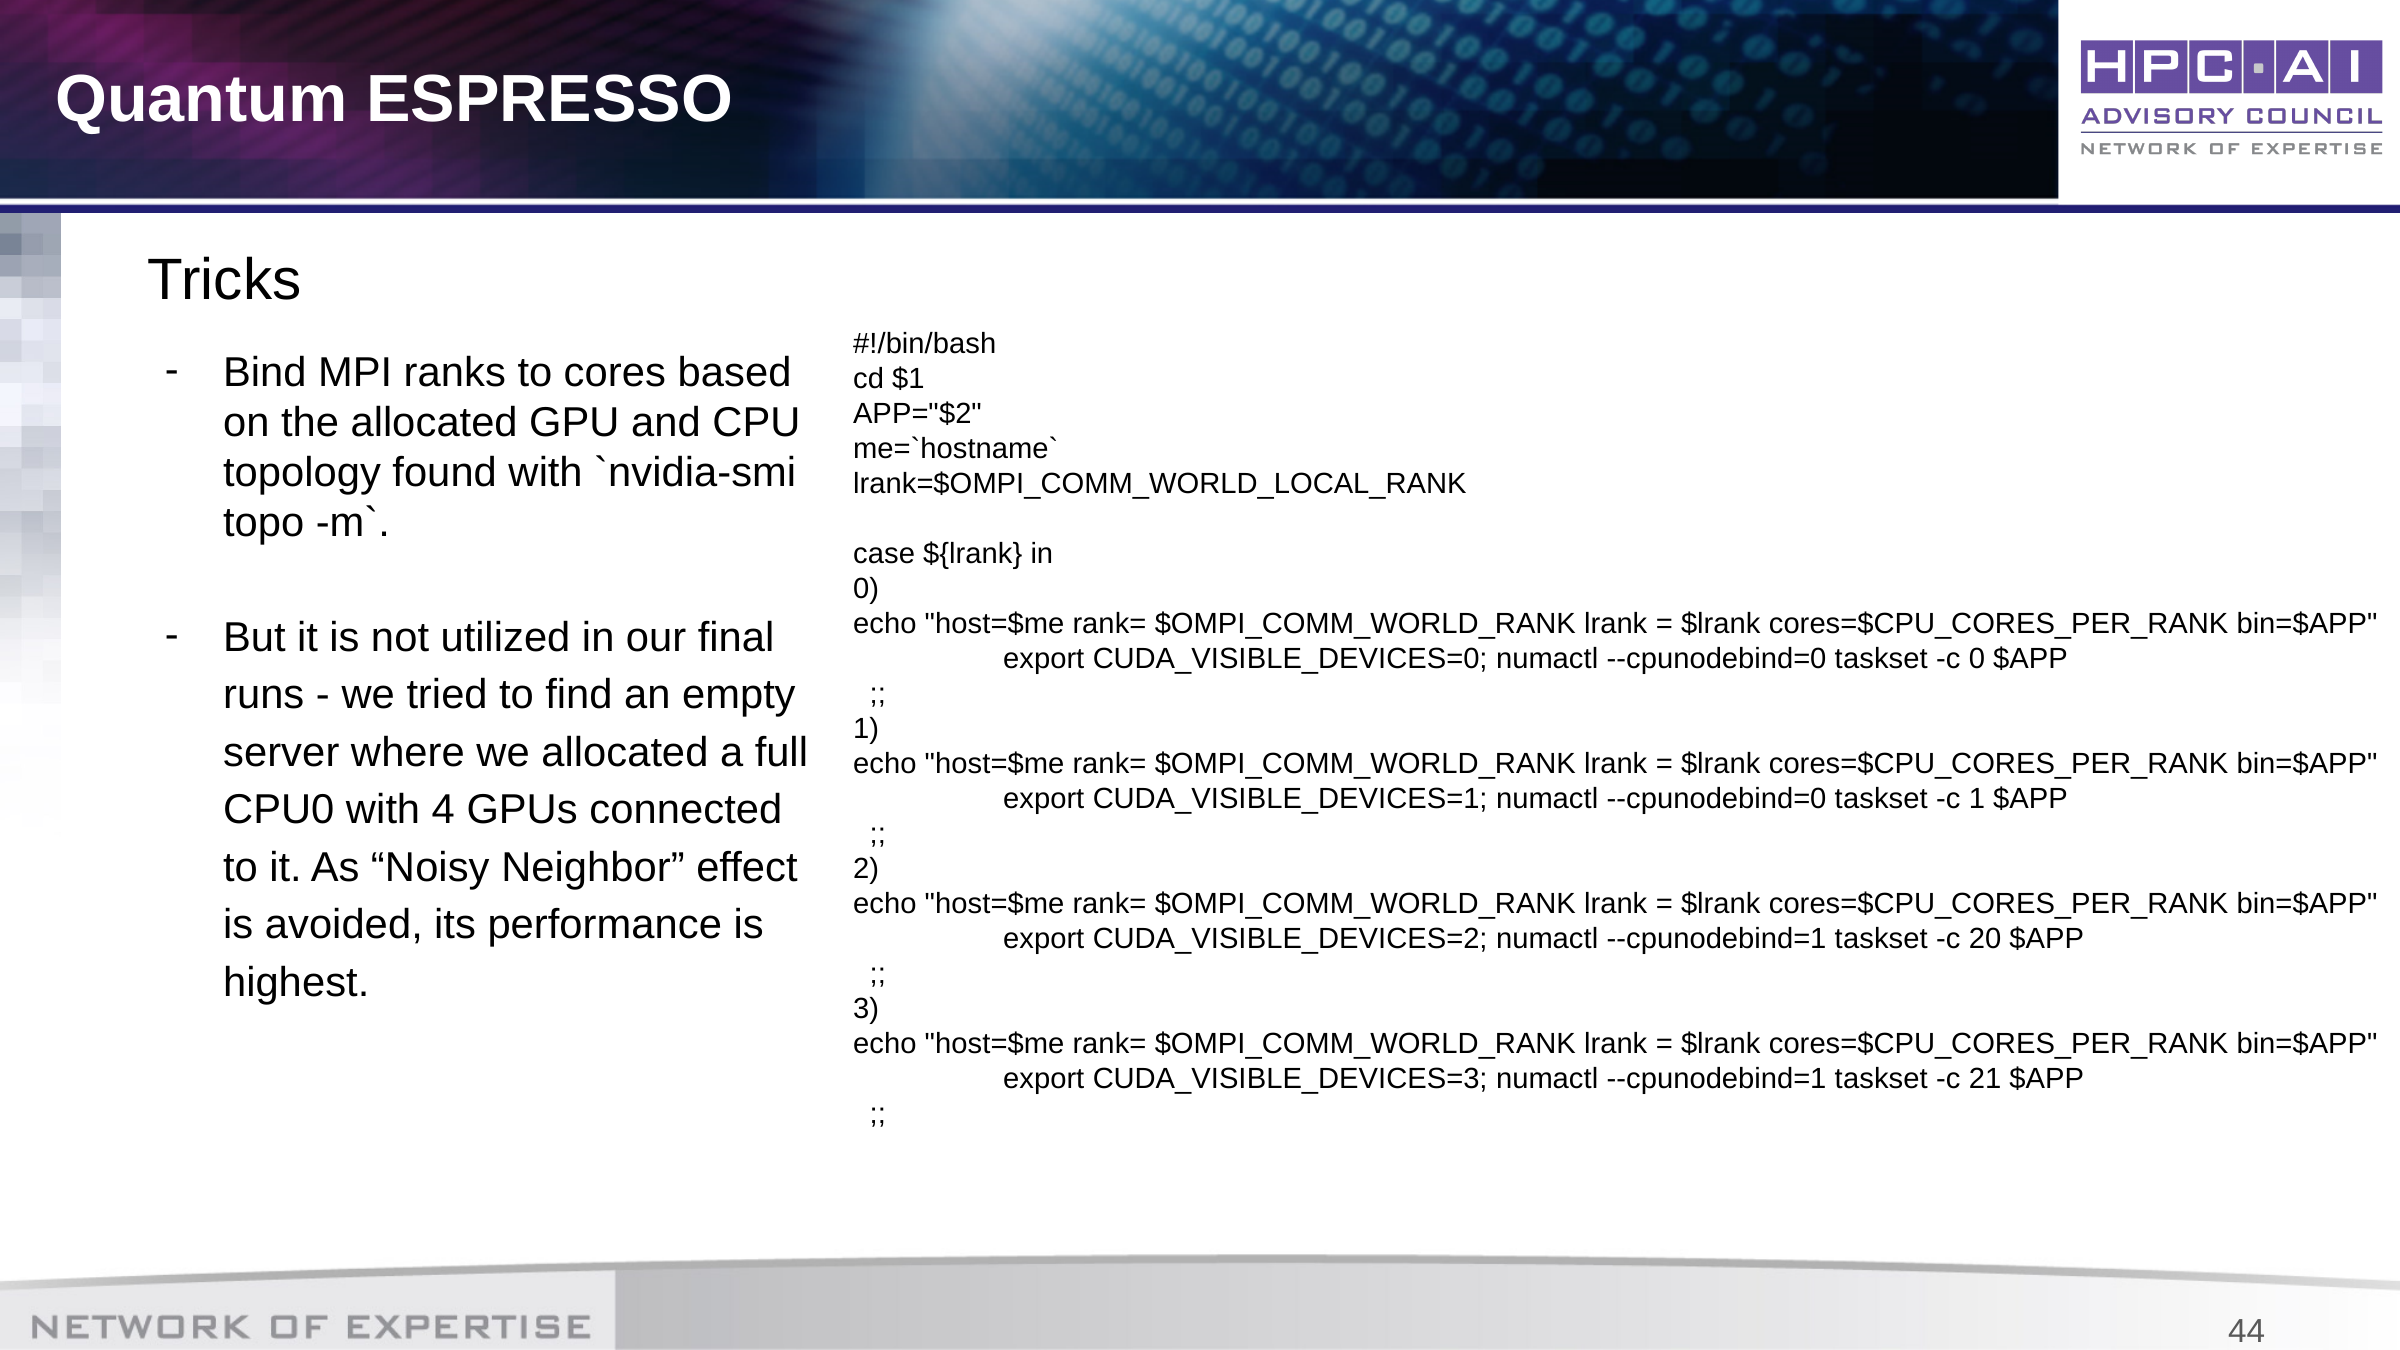

# Quantum ESPRESSO
Tricks
#!/bin/bash
cd $1
APP="$2"
me=`hostname`
lrank=$OMPI_COMM_WORLD_LOCAL_RANK

case ${lrank} in
0)
echo "host=$me rank= $OMPI_COMM_WORLD_RANK lrank = $lrank cores=$CPU_CORES_PER_RANK bin=$APP"
	export CUDA_VISIBLE_DEVICES=0; numactl --cpunodebind=0 taskset -c 0 $APP
  ;;
1)
echo "host=$me rank= $OMPI_COMM_WORLD_RANK lrank = $lrank cores=$CPU_CORES_PER_RANK bin=$APP"
	export CUDA_VISIBLE_DEVICES=1; numactl --cpunodebind=0 taskset -c 1 $APP
  ;;
2)
echo "host=$me rank= $OMPI_COMM_WORLD_RANK lrank = $lrank cores=$CPU_CORES_PER_RANK bin=$APP"
	export CUDA_VISIBLE_DEVICES=2; numactl --cpunodebind=1 taskset -c 20 $APP
  ;;
3)
echo "host=$me rank= $OMPI_COMM_WORLD_RANK lrank = $lrank cores=$CPU_CORES_PER_RANK bin=$APP"
	export CUDA_VISIBLE_DEVICES=3; numactl --cpunodebind=1 taskset -c 21 $APP
  ;;

Bind MPI ranks to cores based on the allocated GPU and CPU topology found with `nvidia-smi topo -m`.

But it is not utilized in our final runs - we tried to find an empty server where we allocated a full CPU0 with 4 GPUs connected to it. As “Noisy Neighbor” effect is avoided, its performance is highest.